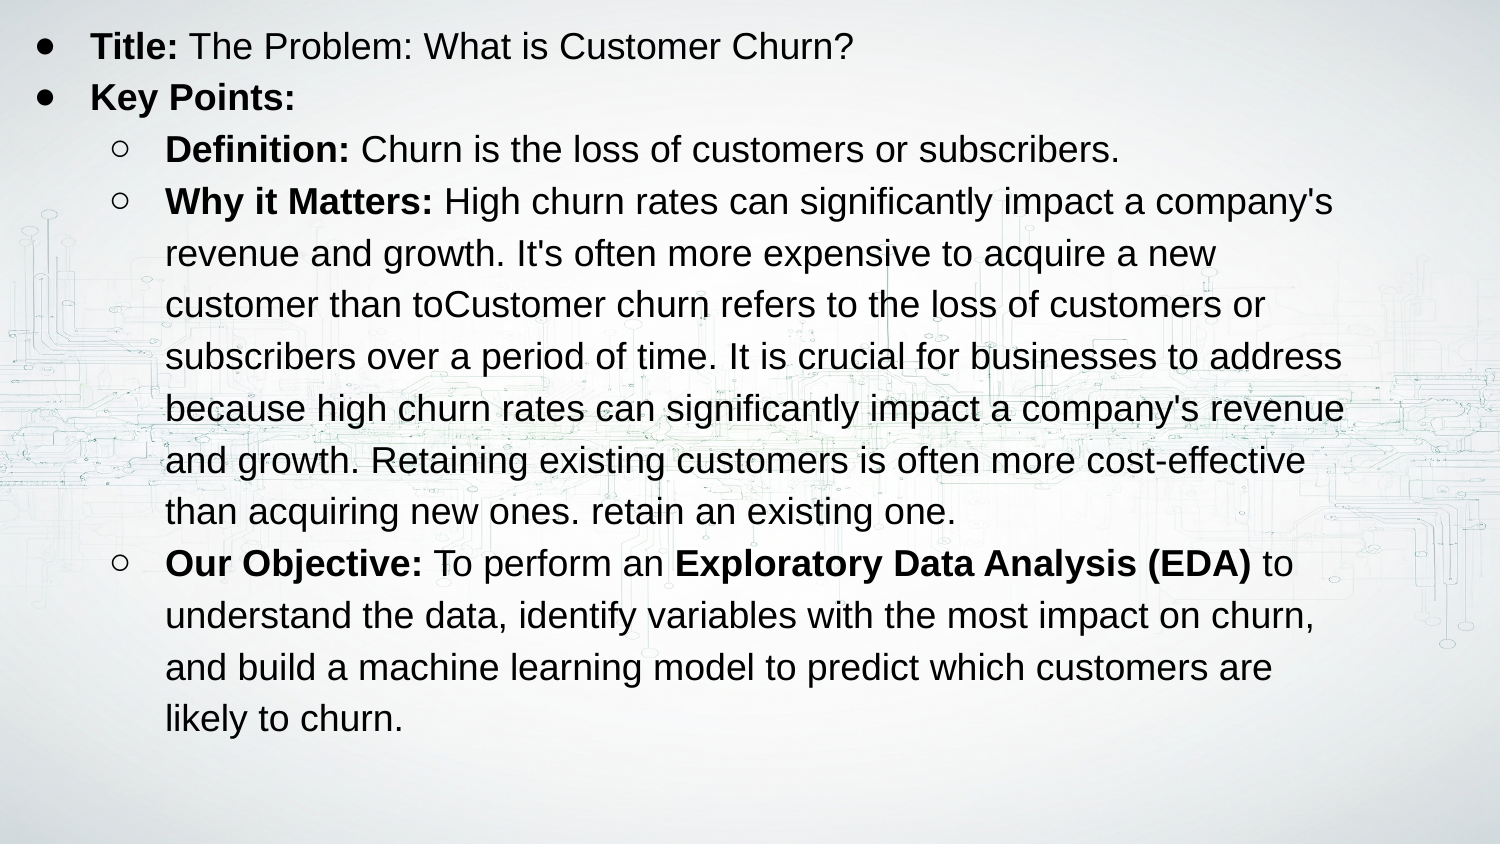

Title: The Problem: What is Customer Churn?
Key Points:
Definition: Churn is the loss of customers or subscribers.
Why it Matters: High churn rates can significantly impact a company's revenue and growth. It's often more expensive to acquire a new customer than toCustomer churn refers to the loss of customers or subscribers over a period of time. It is crucial for businesses to address because high churn rates can significantly impact a company's revenue and growth. Retaining existing customers is often more cost-effective than acquiring new ones. retain an existing one.
Our Objective: To perform an Exploratory Data Analysis (EDA) to understand the data, identify variables with the most impact on churn, and build a machine learning model to predict which customers are likely to churn.